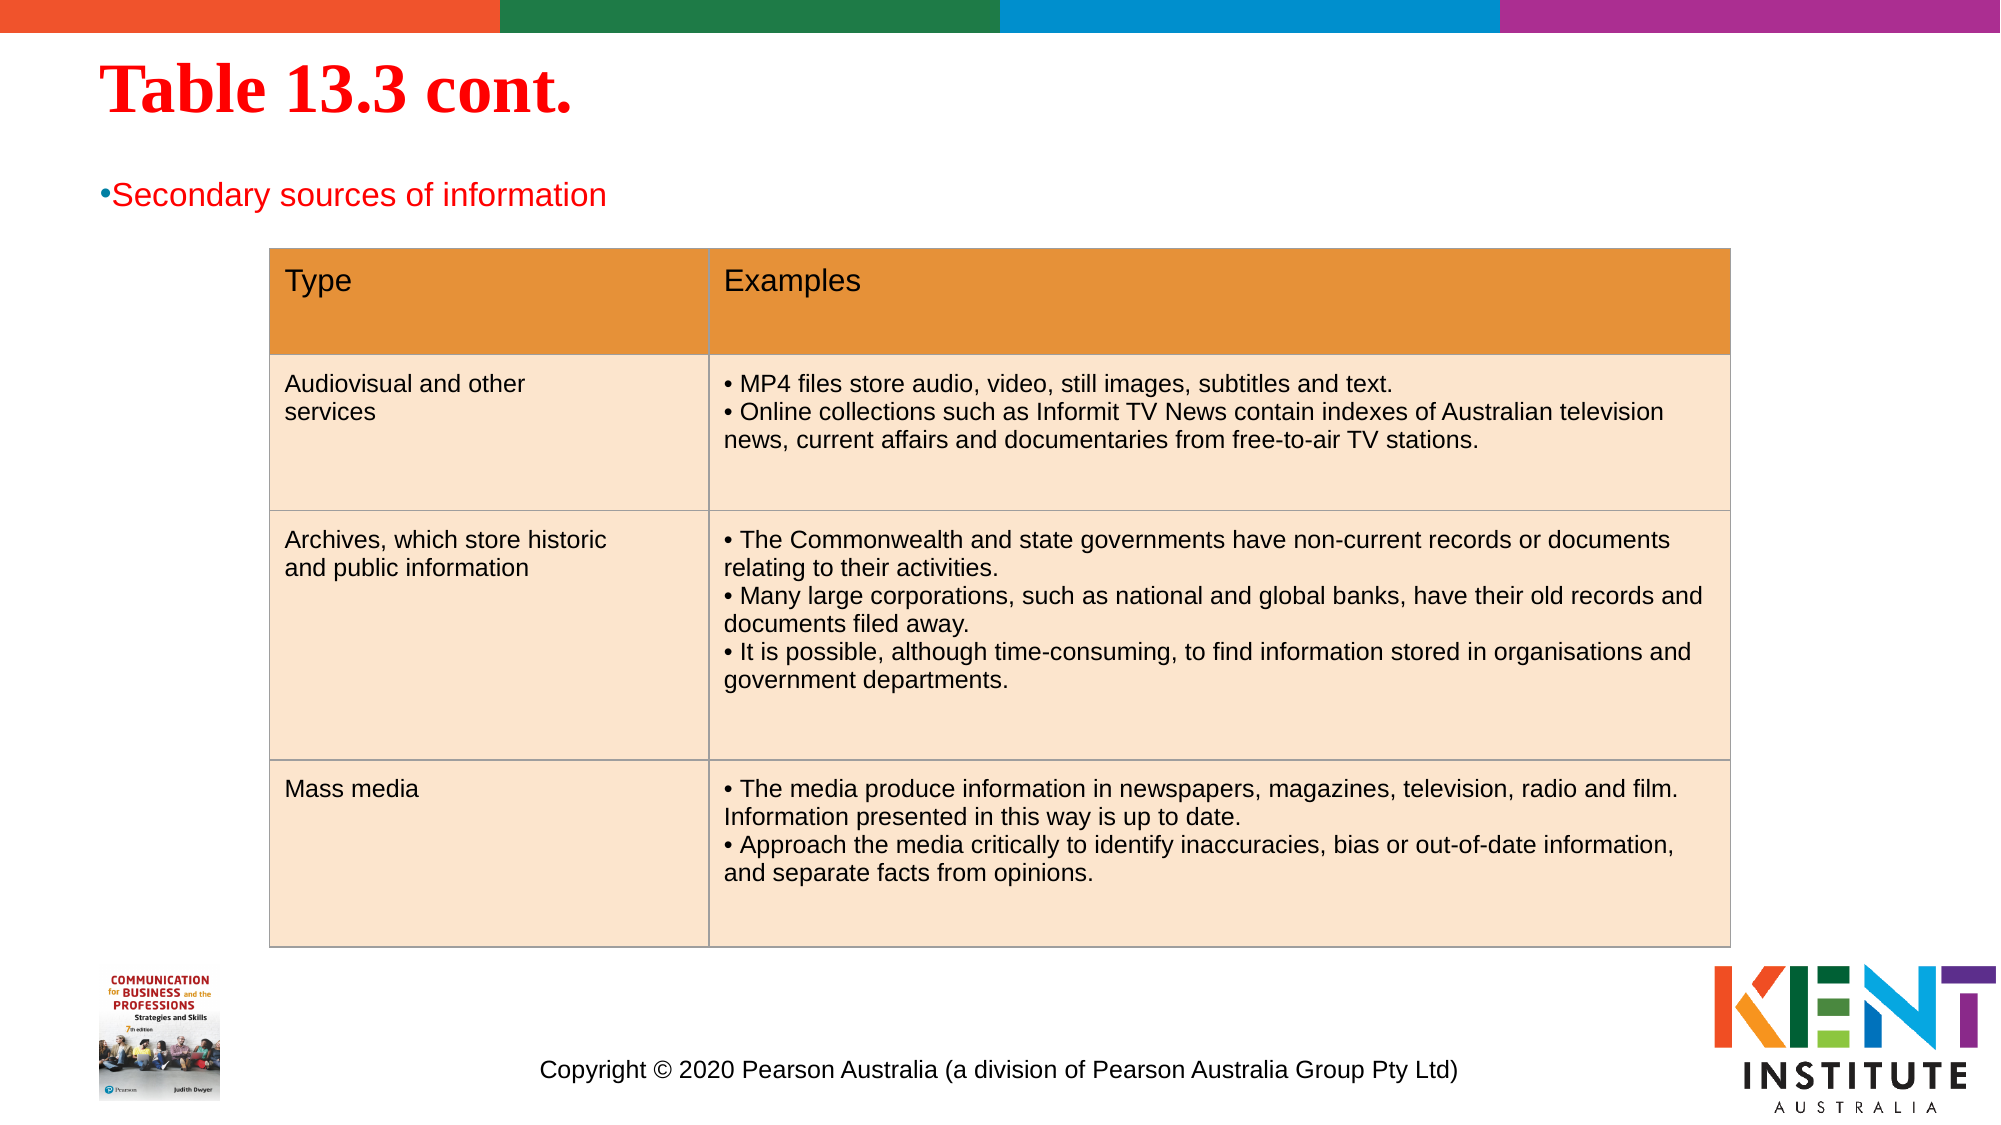

# Table 13.3 cont.
Secondary sources of information
| Type | Examples |
| --- | --- |
| Audiovisual and other services | • MP4 files store audio, video, still images, subtitles and text. • Online collections such as Informit TV News contain indexes of Australian television news, current affairs and documentaries from free-to-air TV stations. |
| Archives, which store historic and public information | • The Commonwealth and state governments have non-current records or documents relating to their activities. • Many large corporations, such as national and global banks, have their old records and documents filed away. • It is possible, although time-consuming, to find information stored in organisations and government departments. |
| Mass media | • The media produce information in newspapers, magazines, television, radio and film. Information presented in this way is up to date. • Approach the media critically to identify inaccuracies, bias or out-of-date information, and separate facts from opinions. |